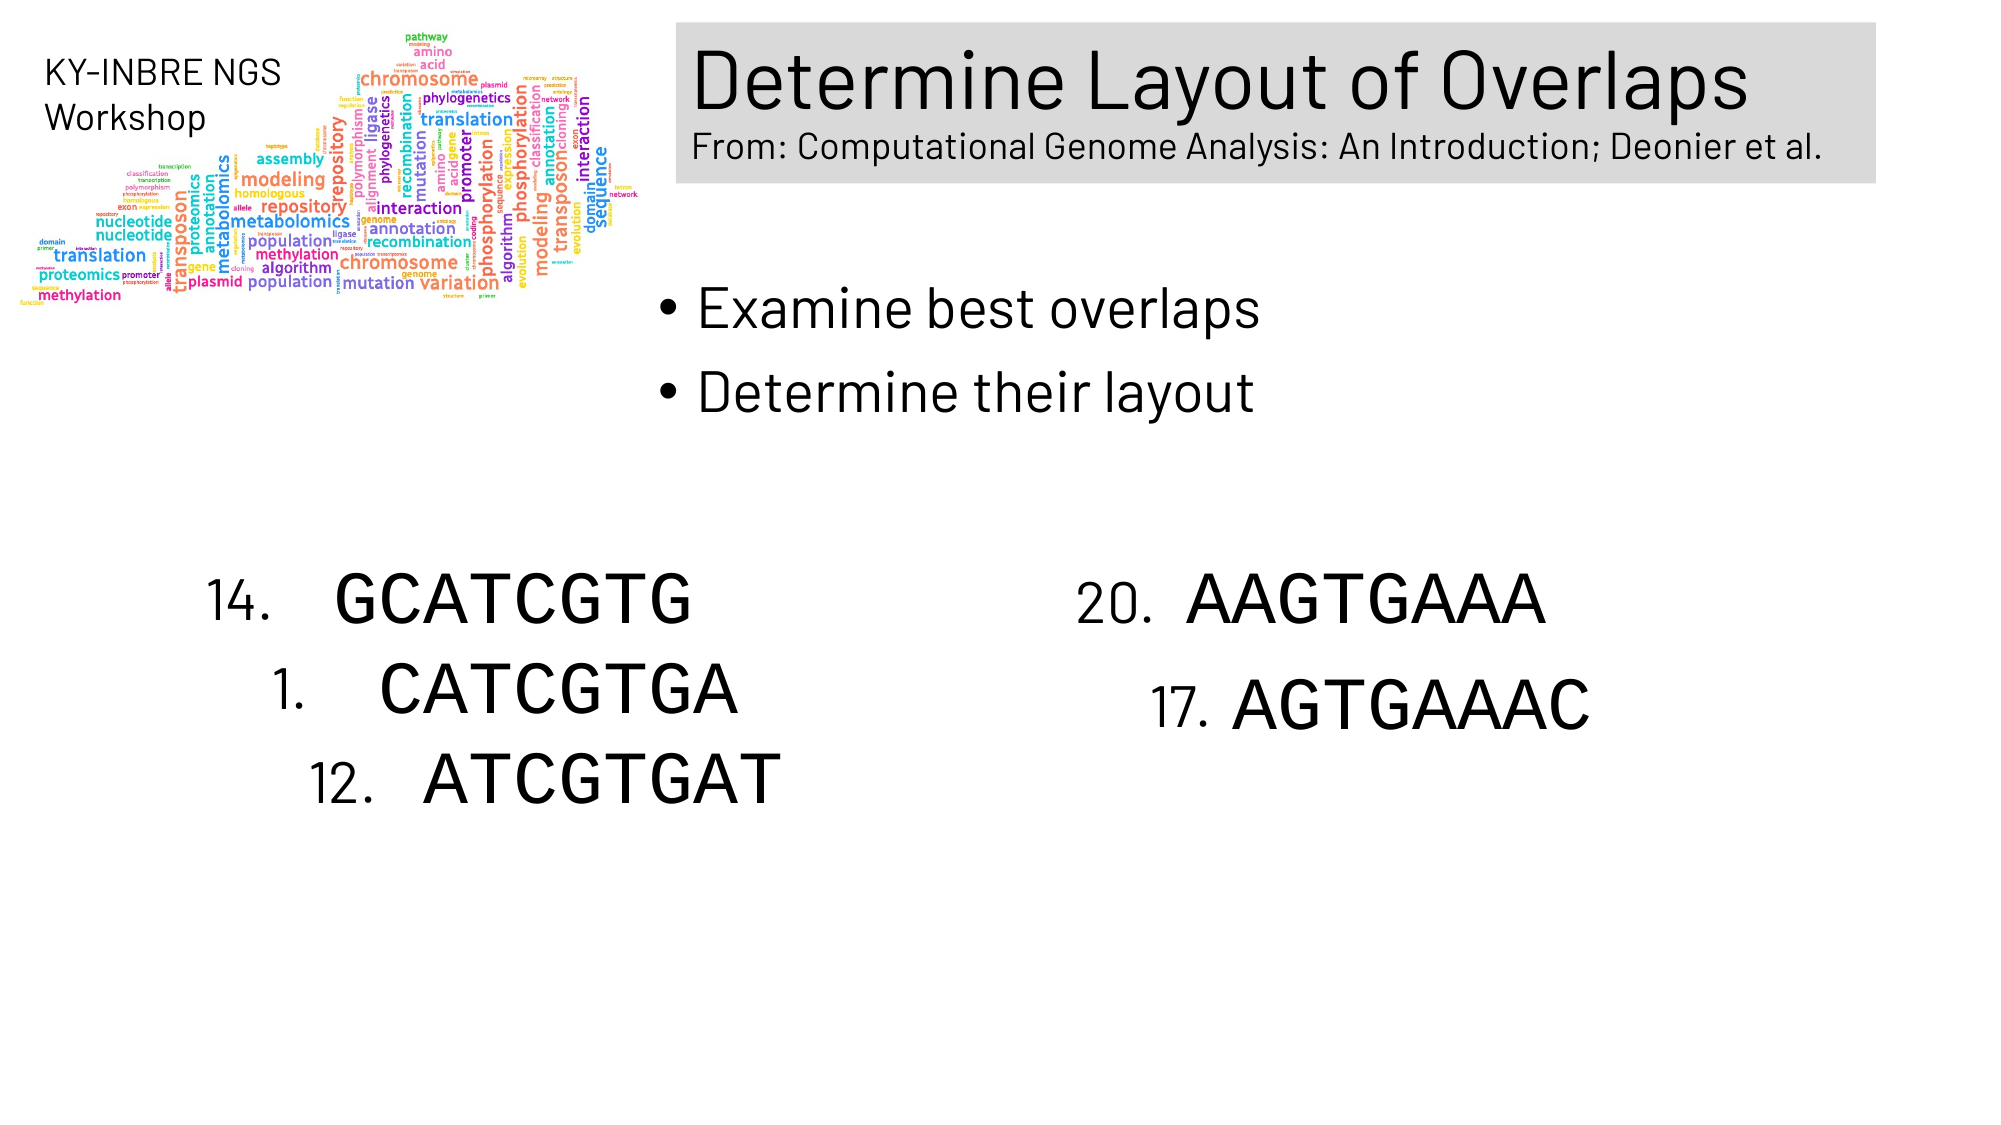

# Determine Layout of Overlaps From: Computational Genome Analysis: An Introduction; Deonier et al.
Examine best overlaps
Determine their layout

GCATCGTG
 CATCGTGA
  ATCGTGAT

14.
1.
12.
AAGTGAAA
20.
AGTGAAAC
17.